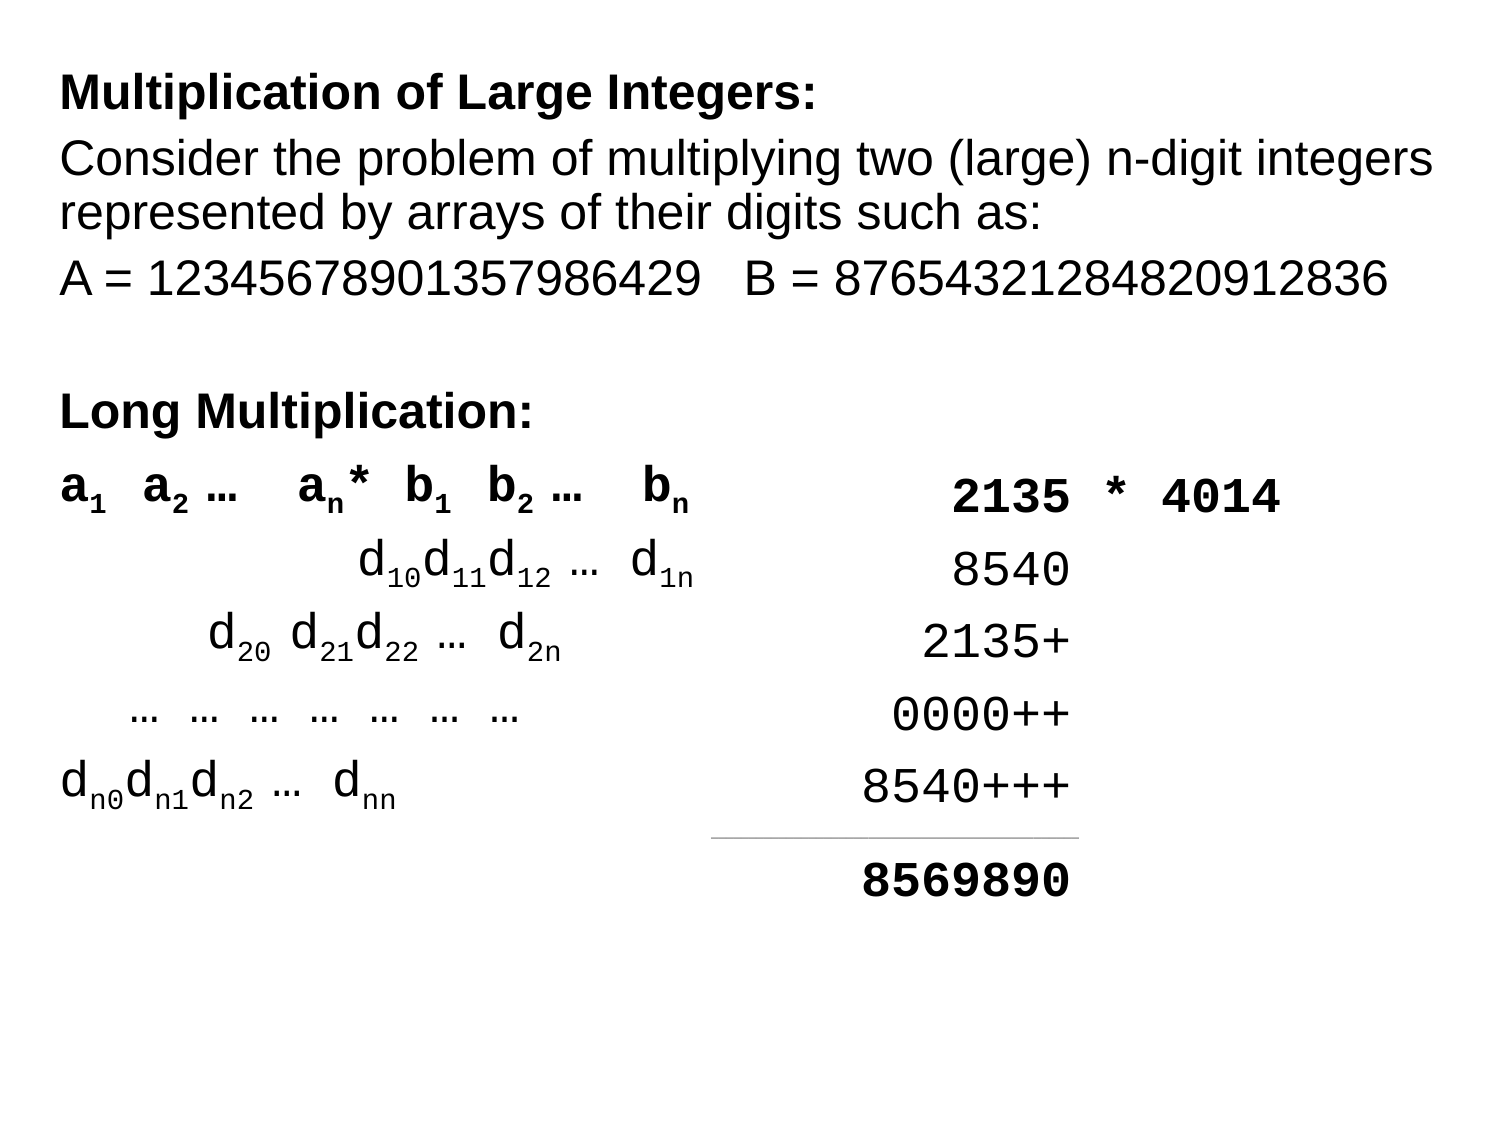

Multiplication of Large Integers:
Consider the problem of multiplying two (large) n-digit integers represented by arrays of their digits such as:
A = 12345678901357986429   B = 87654321284820912836

Long Multiplication:
a1  a2 …  an* b1  b2 …  bn
                 d10d11d12 … d1n
       d20 d21d22 … d2n
    … … … … … … …
dn0dn1dn2 … dnn

        2135 * 4014
        8540
       2135+
      0000++
     8540+++
_________________________________________________
     8569890